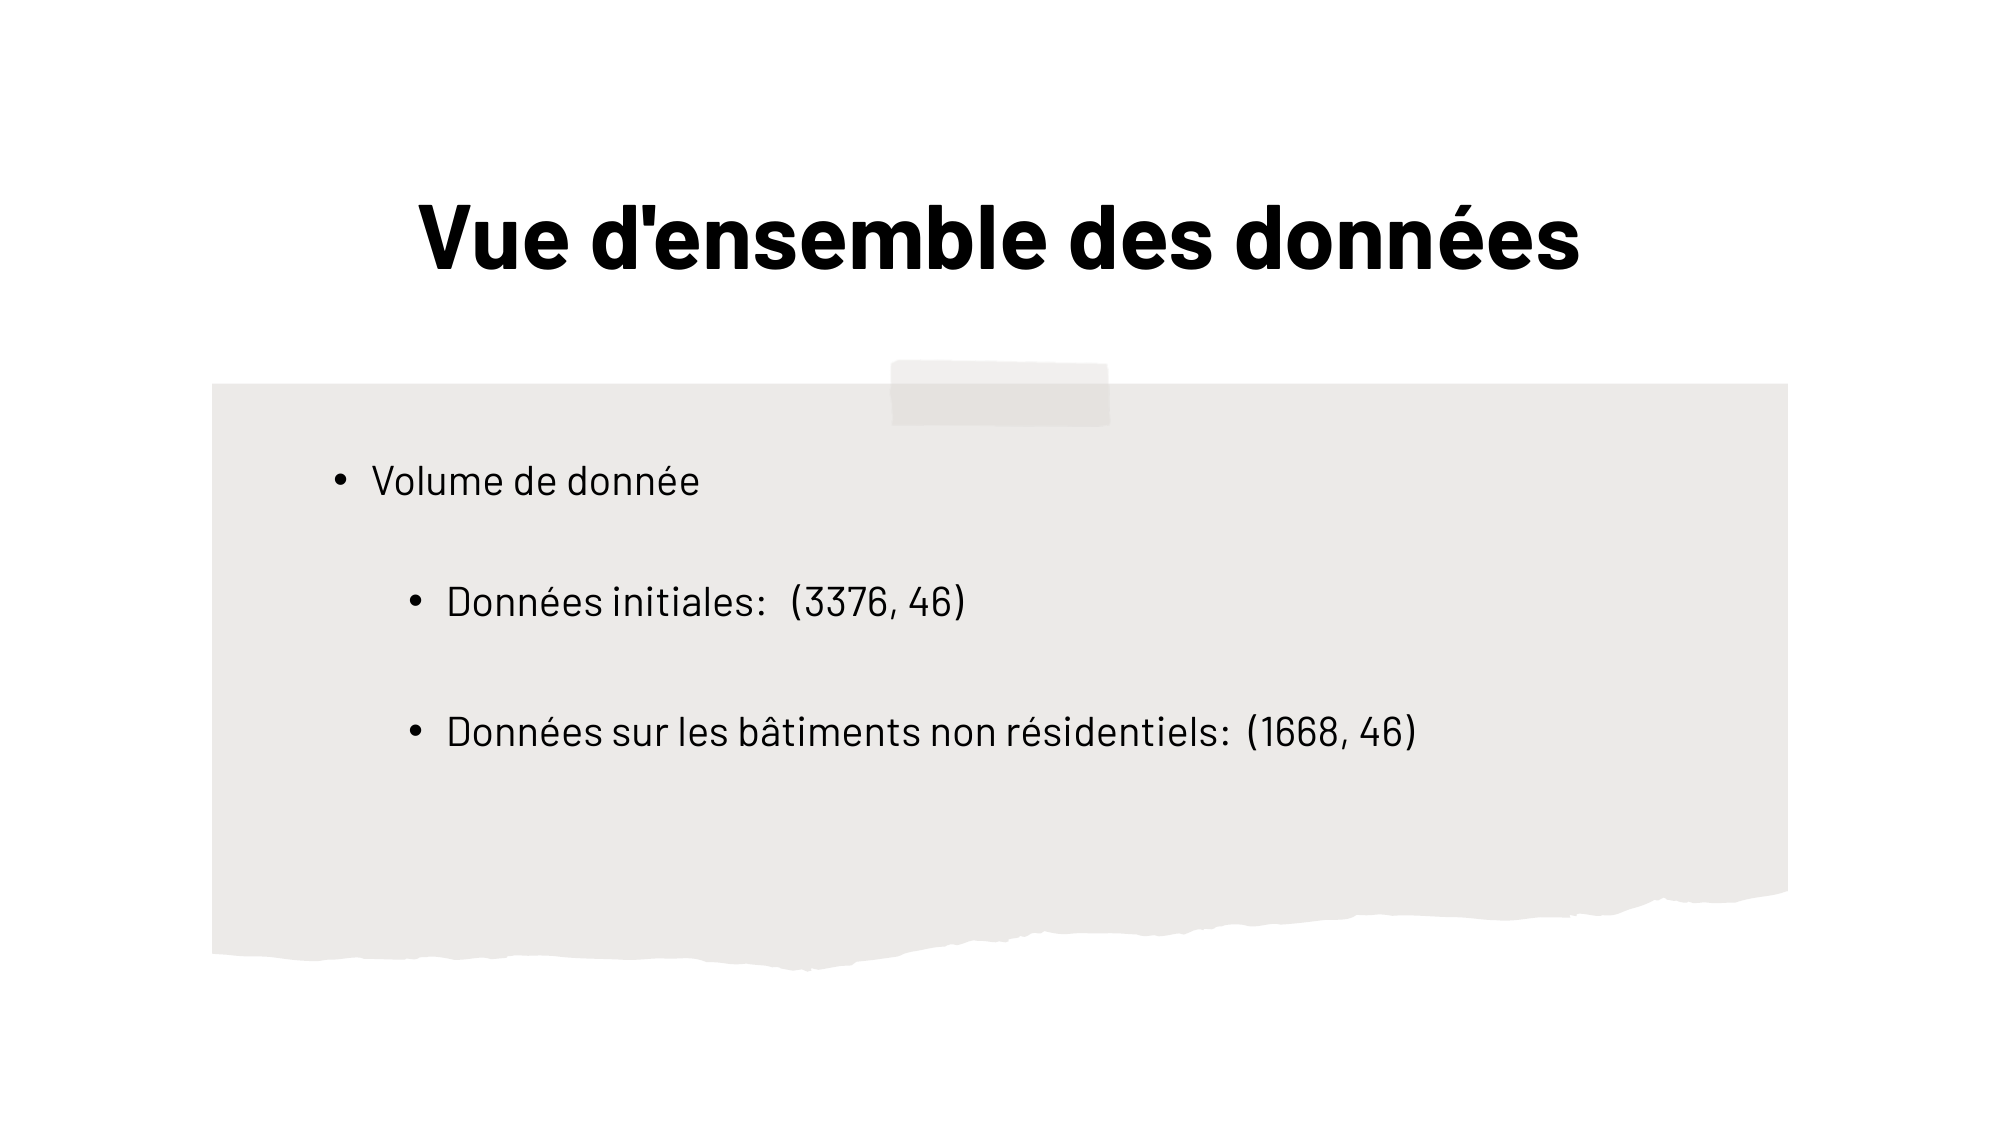

# Vue d'ensemble des données

Volume de donnée

Données initiales:   (3376, 46)

Données sur les bâtiments non résidentiels:  (1668, 46)